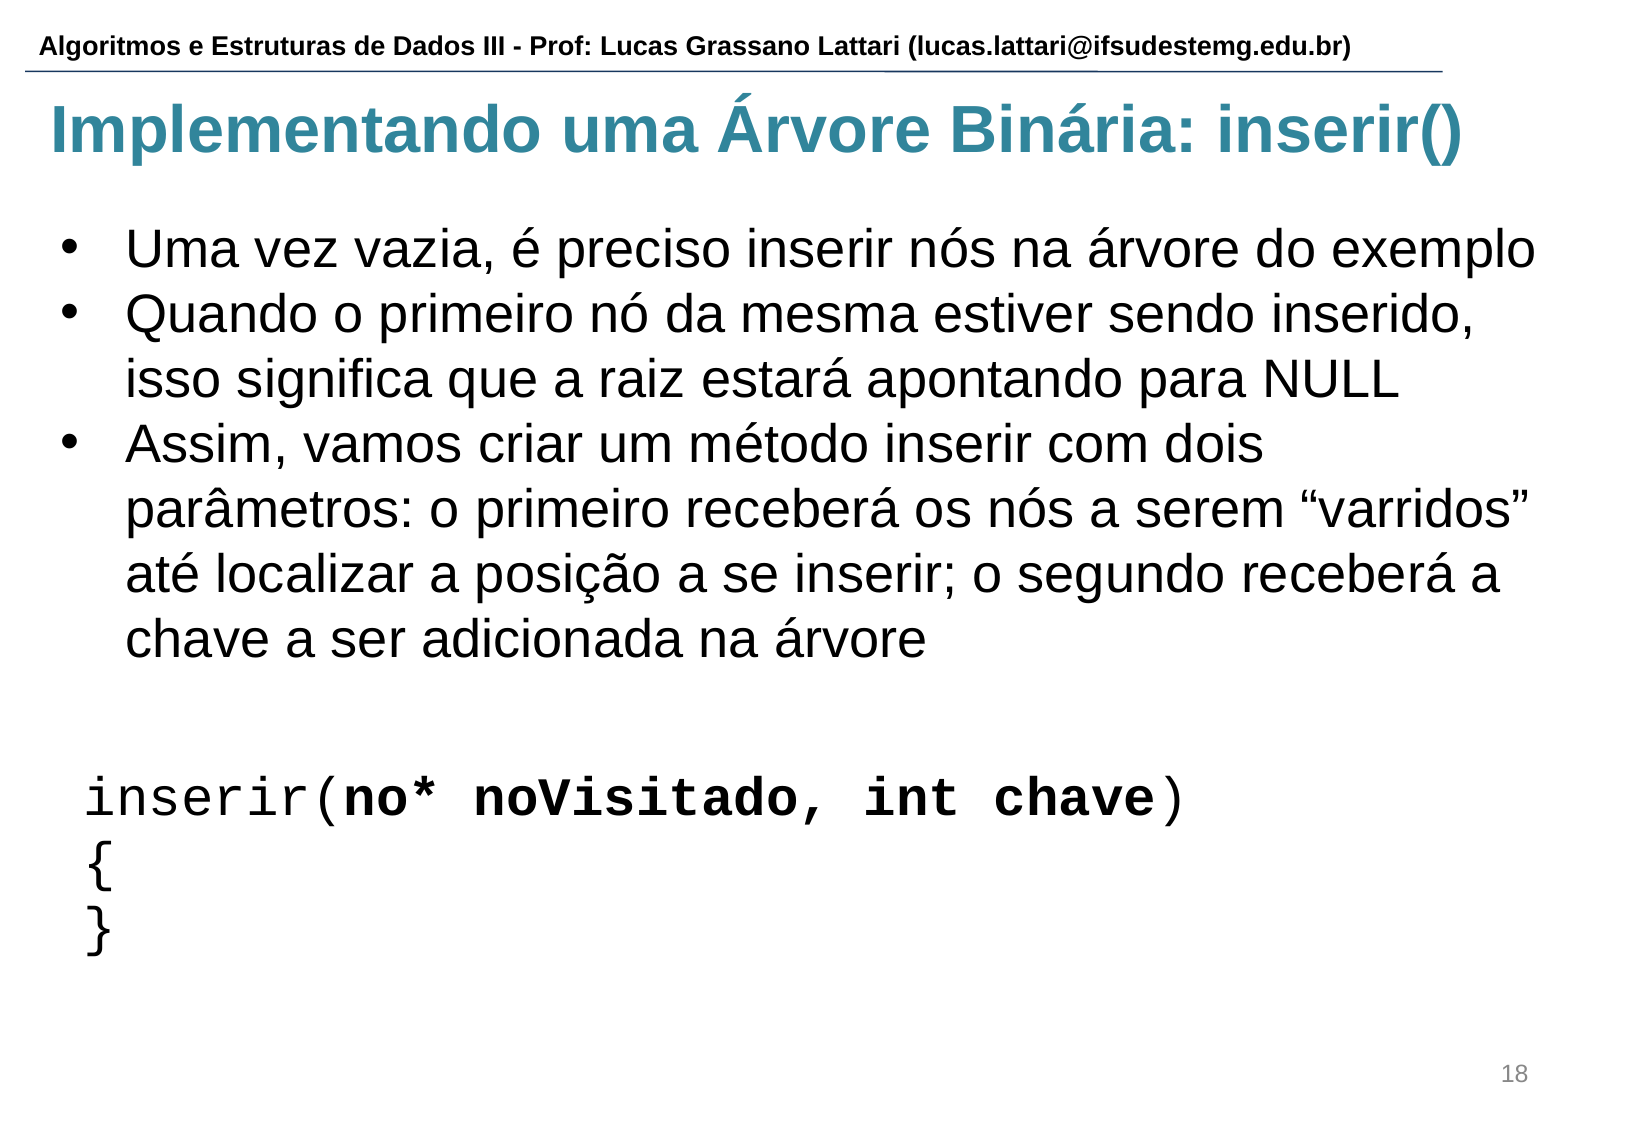

# Implementando uma Árvore Binária: inserir()
Uma vez vazia, é preciso inserir nós na árvore do exemplo
Quando o primeiro nó da mesma estiver sendo inserido, isso significa que a raiz estará apontando para NULL
Assim, vamos criar um método inserir com dois parâmetros: o primeiro receberá os nós a serem “varridos” até localizar a posição a se inserir; o segundo receberá a chave a ser adicionada na árvore
inserir(no* noVisitado, int chave)
{
}
18